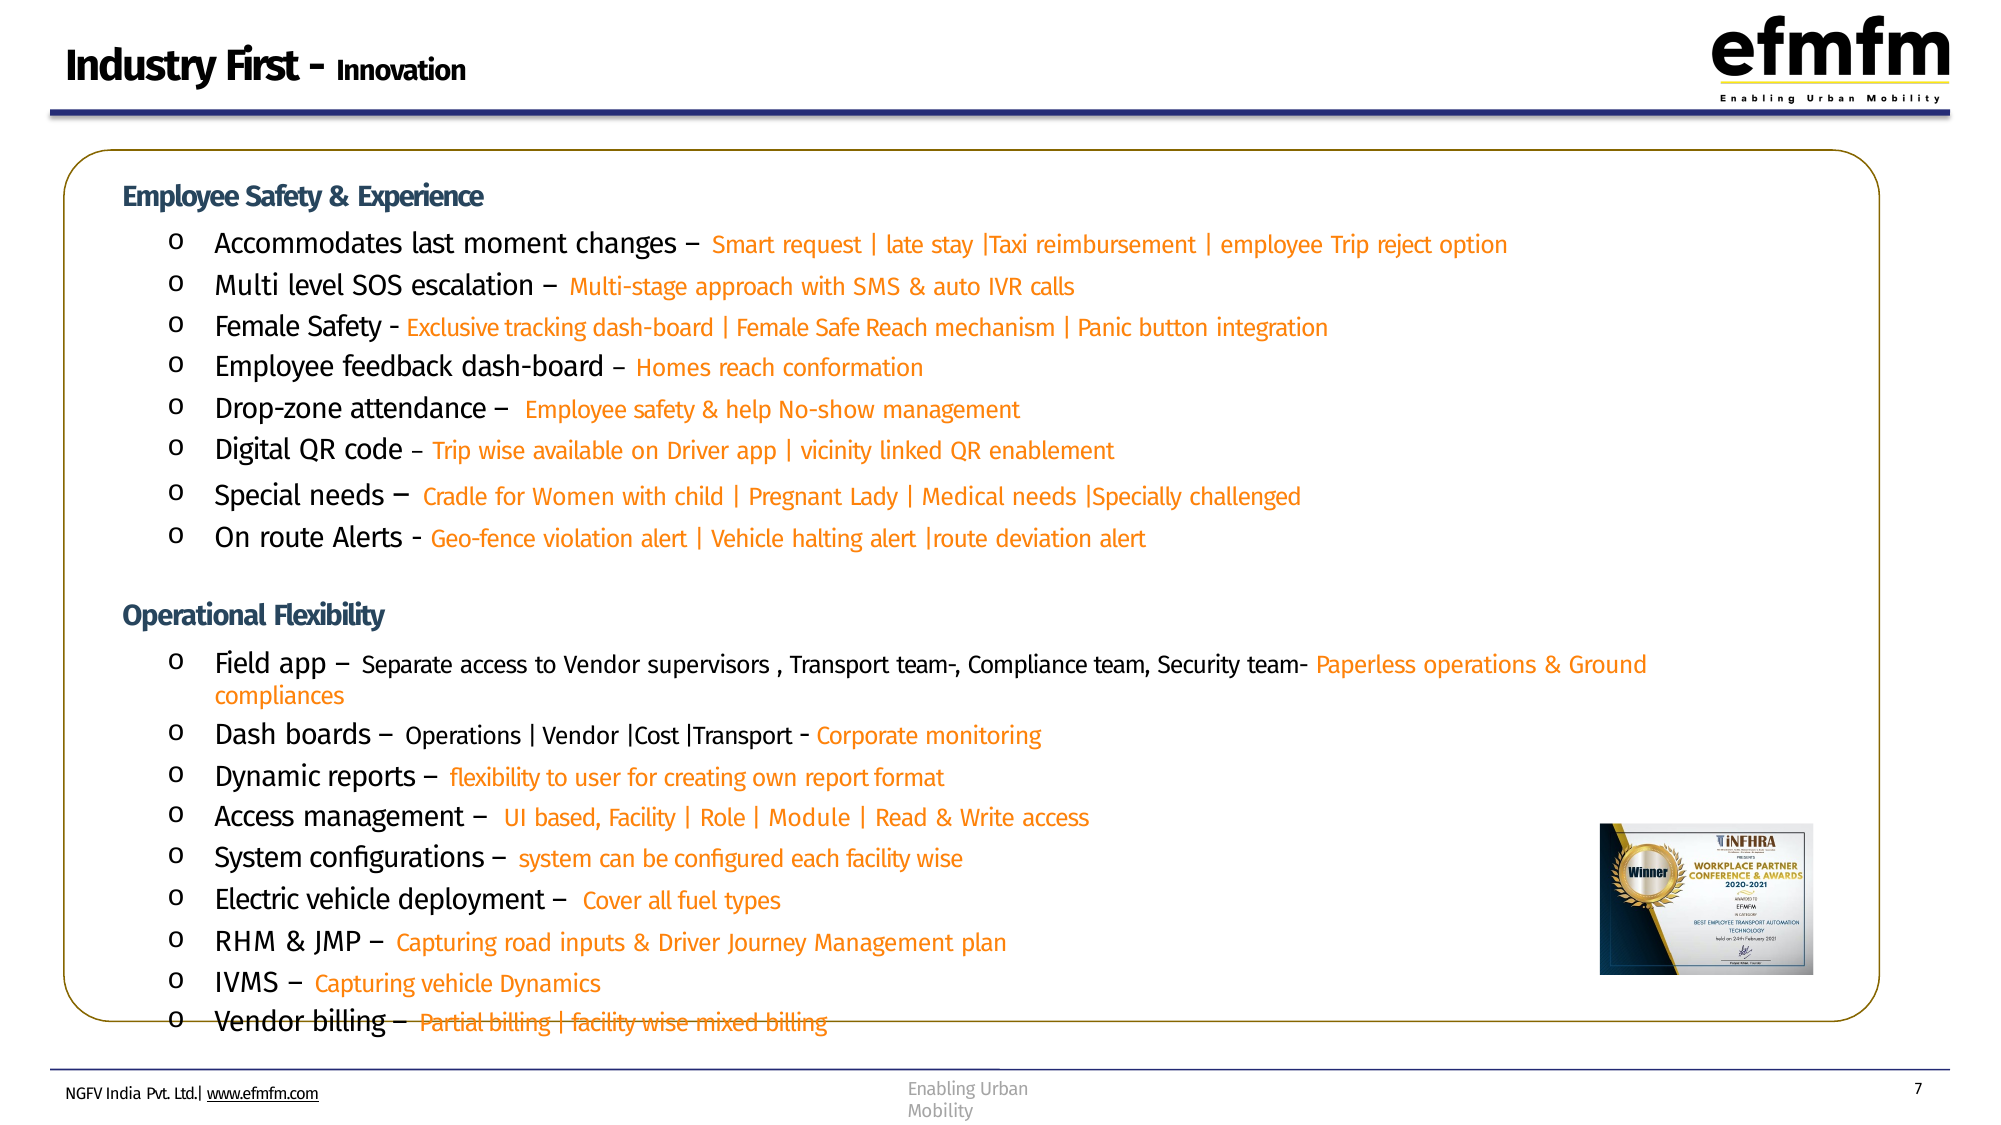

# Industry First - Innovation

Employee Safety & Experience
Accommodates last moment changes – Smart request | late stay |Taxi reimbursement | employee Trip reject option
Multi level SOS escalation – Multi-stage approach with SMS & auto IVR calls
Female Safety - Exclusive tracking dash-board | Female Safe Reach mechanism | Panic button integration
Employee feedback dash-board – Homes reach conformation
Drop-zone attendance – Employee safety & help No-show management
Digital QR code – Trip wise available on Driver app | vicinity linked QR enablement
Special needs – Cradle for Women with child | Pregnant Lady | Medical needs |Specially challenged
On route Alerts - Geo-fence violation alert | Vehicle halting alert |route deviation alert

Operational Flexibility
Field app – Separate access to Vendor supervisors , Transport team-, Compliance team, Security team- Paperless operations & Ground compliances
Dash boards – Operations | Vendor |Cost |Transport - Corporate monitoring
Dynamic reports – flexibility to user for creating own report format
Access management – UI based, Facility | Role | Module | Read & Write access
System configurations – system can be configured each facility wise
Electric vehicle deployment – Cover all fuel types
RHM & JMP – Capturing road inputs & Driver Journey Management plan
IVMS – Capturing vehicle Dynamics
Vendor billing – Partial billing | facility wise mixed billing

Enabling Urban Mobility
7
NGFV India Pvt. Ltd.| www.efmfm.com